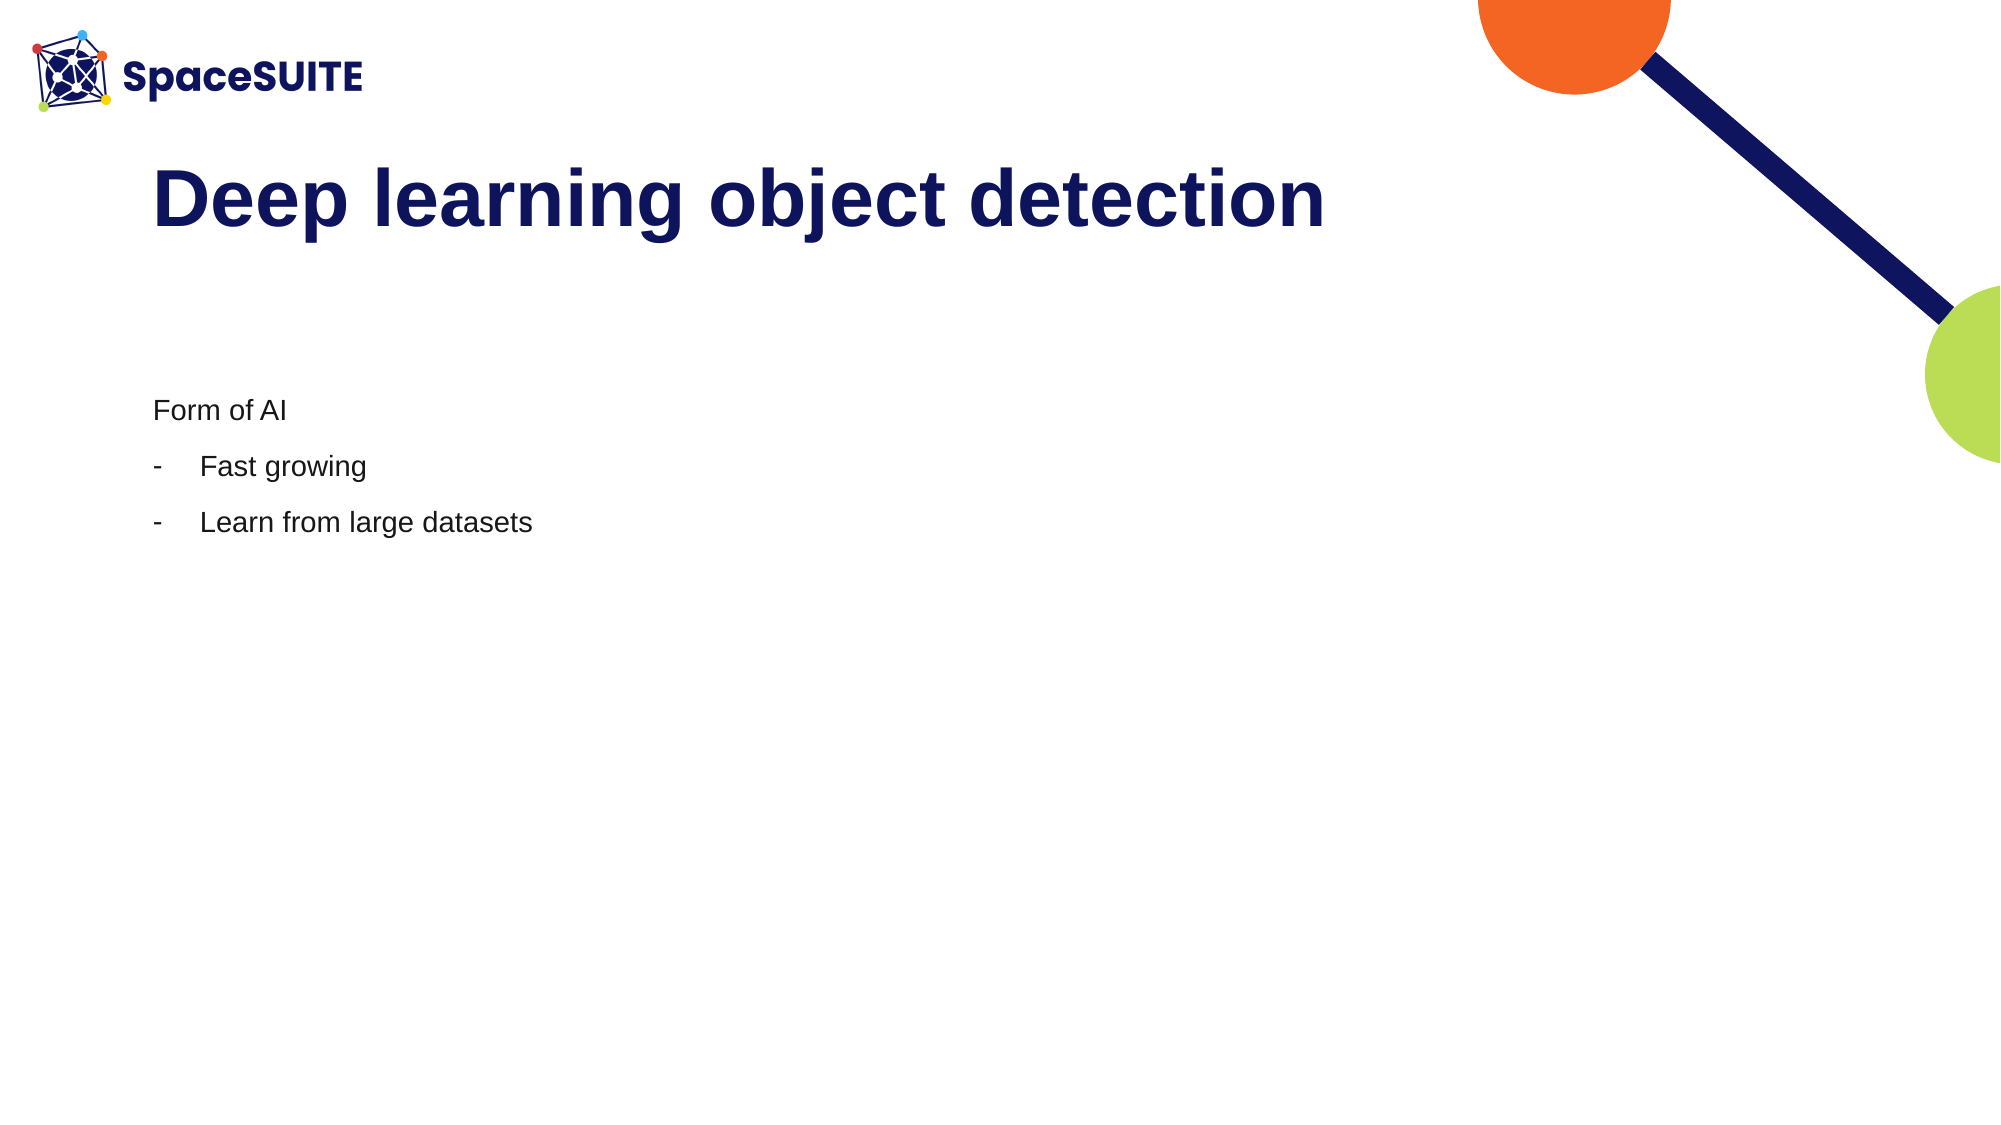

# Deep learning object detection

Form of AI
Fast growing
Learn from large datasets